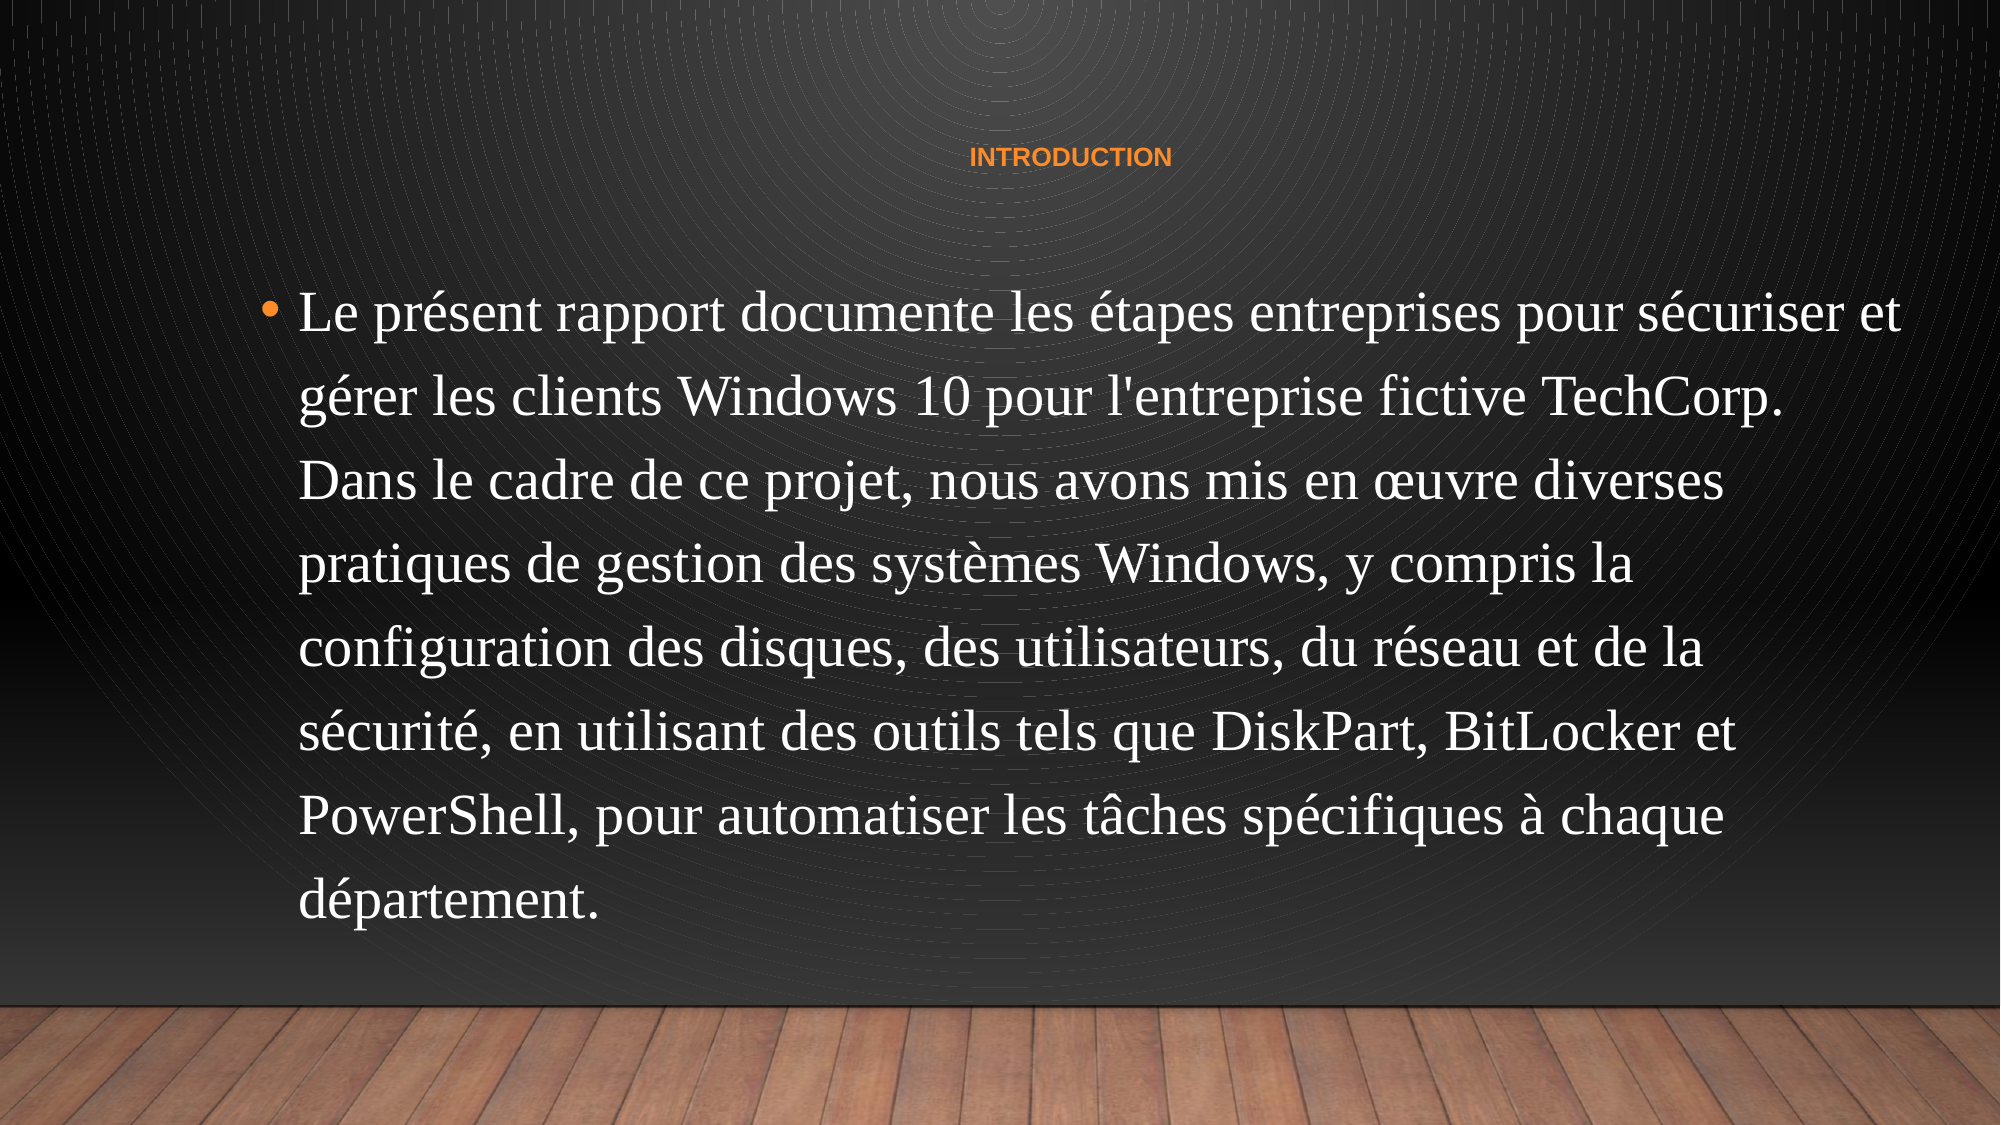

# Introduction

Le présent rapport documente les étapes entreprises pour sécuriser et gérer les clients Windows 10 pour l'entreprise fictive TechCorp. Dans le cadre de ce projet, nous avons mis en œuvre diverses pratiques de gestion des systèmes Windows, y compris la configuration des disques, des utilisateurs, du réseau et de la sécurité, en utilisant des outils tels que DiskPart, BitLocker et PowerShell, pour automatiser les tâches spécifiques à chaque département.